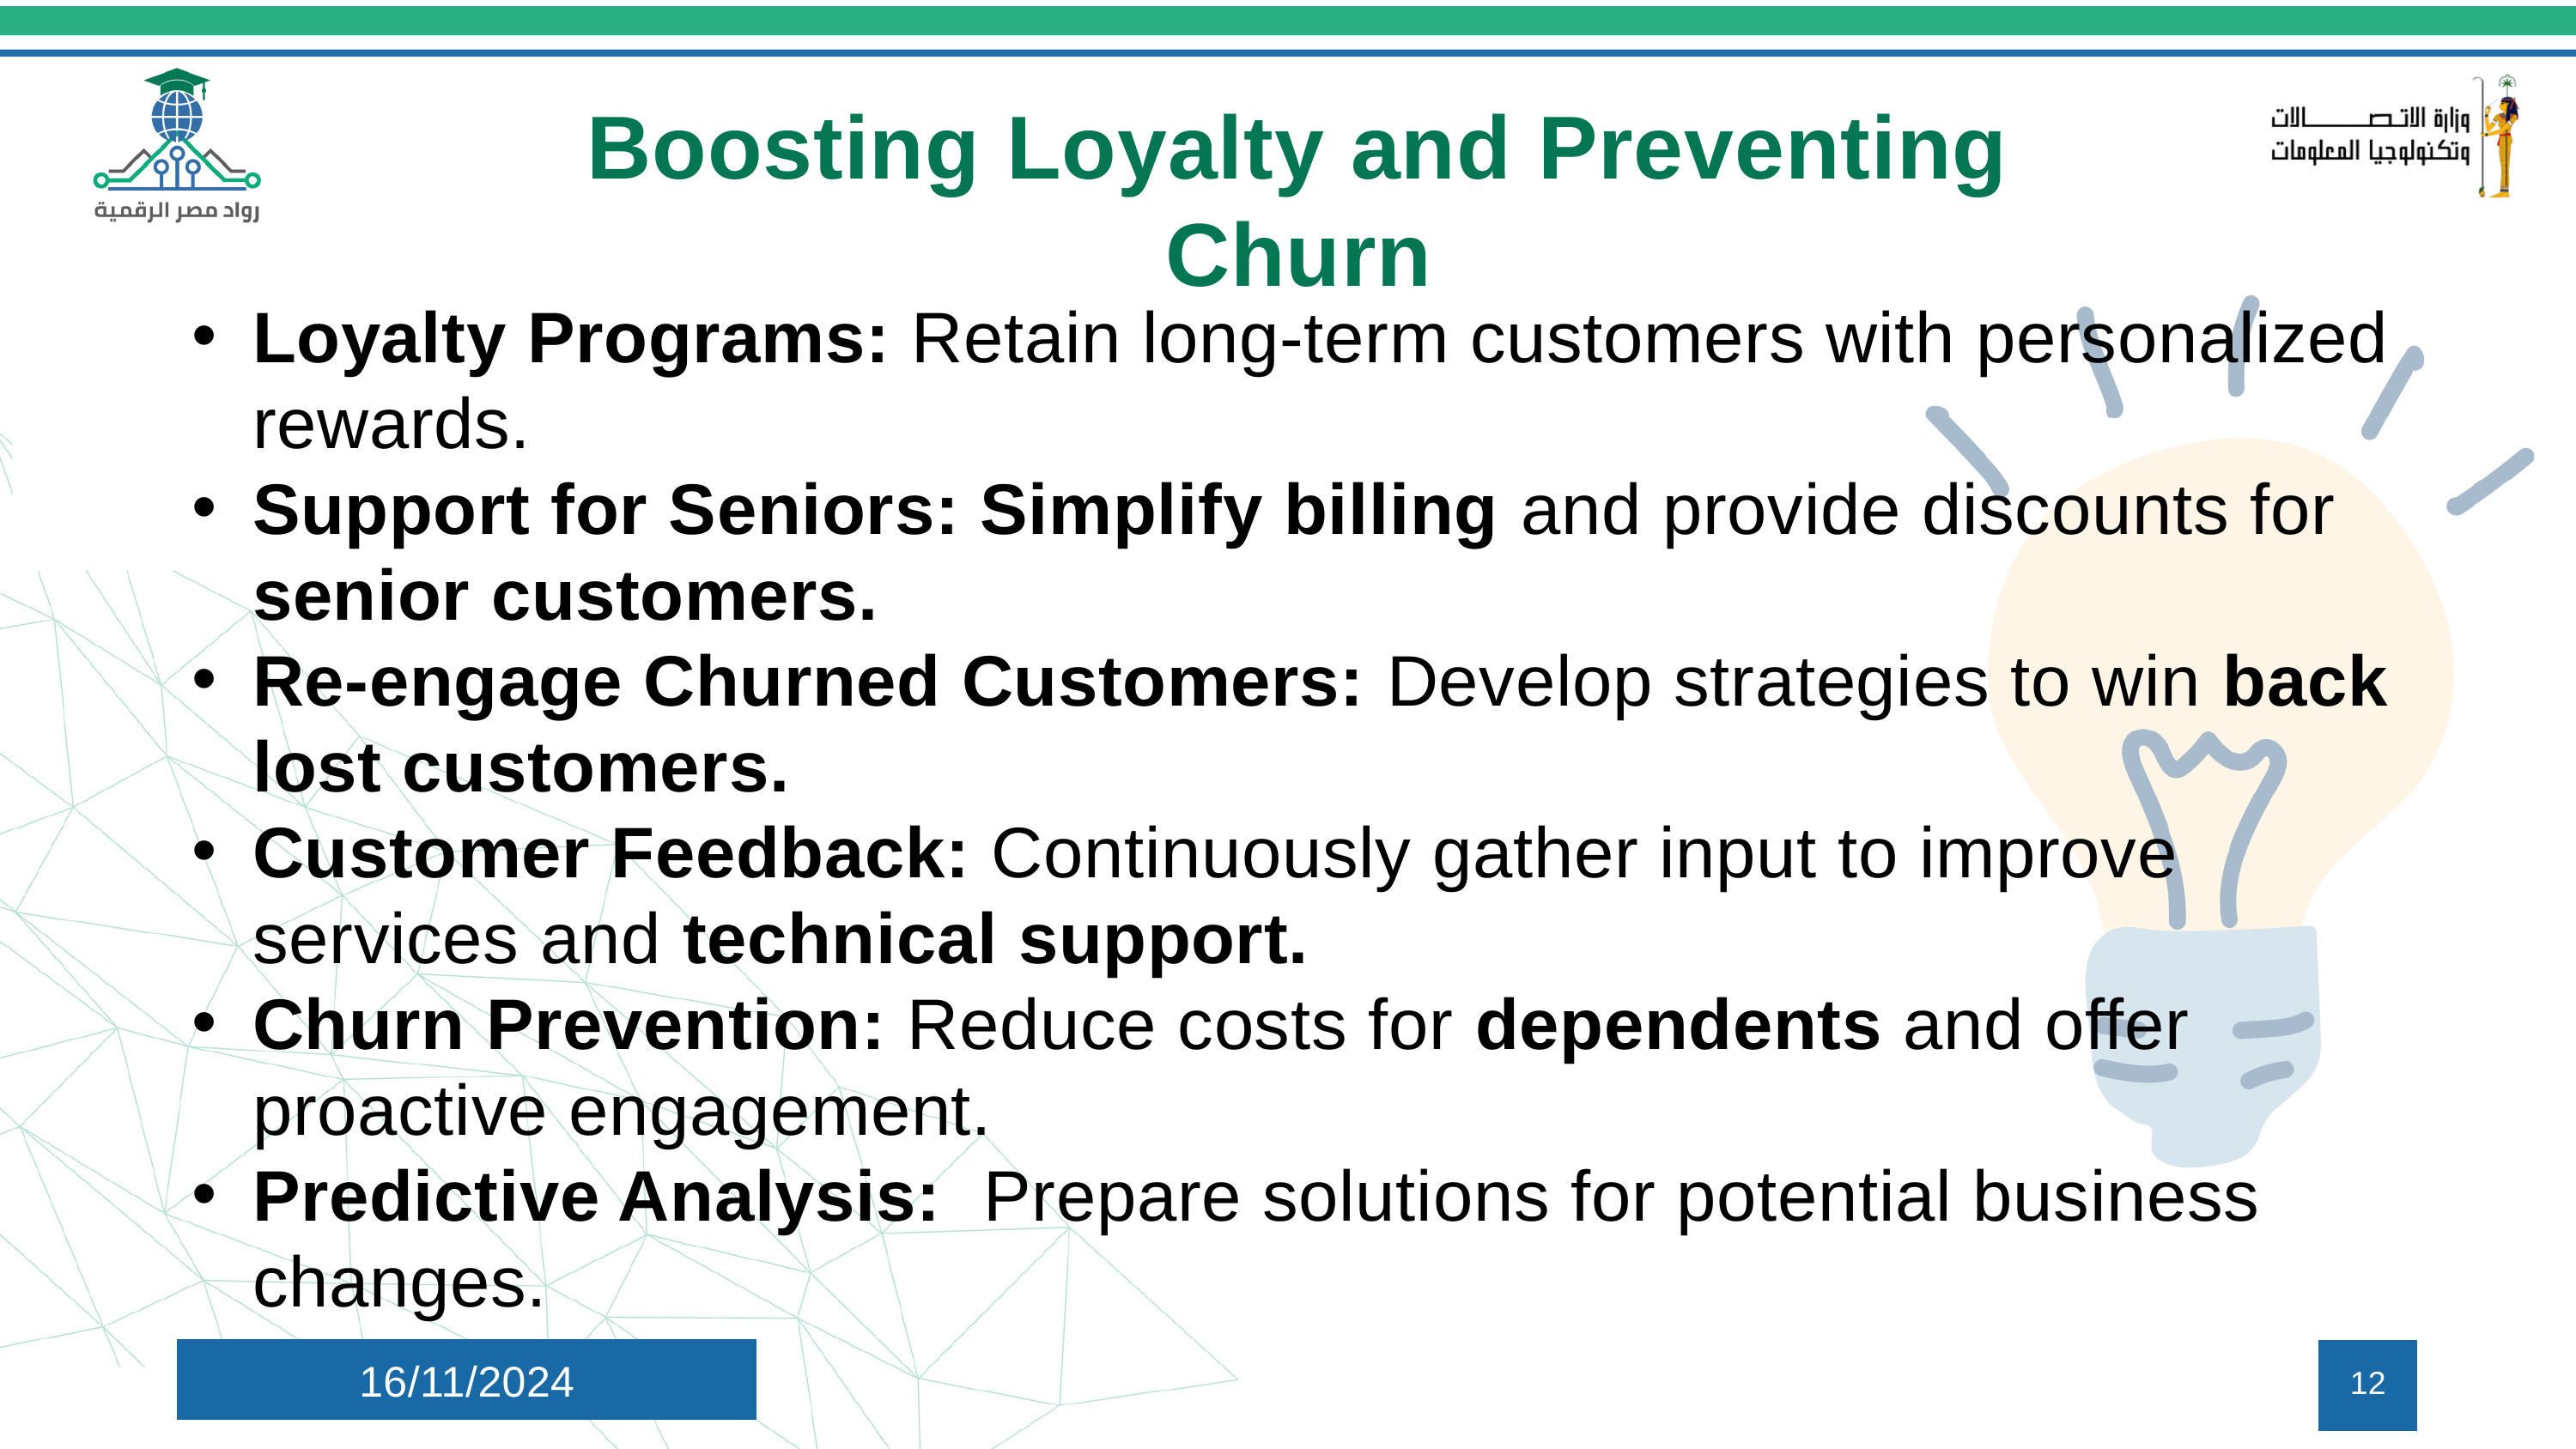

Boosting Loyalty and Preventing Churn
Loyalty Programs: Retain long-term customers with personalized rewards.
Support for Seniors: Simplify billing and provide discounts for senior customers.
Re-engage Churned Customers: Develop strategies to win back lost customers.
Customer Feedback: Continuously gather input to improve services and technical support.
Churn Prevention: Reduce costs for dependents and offer proactive engagement.
Predictive Analysis:  Prepare solutions for potential business changes.

16/11/2024
12